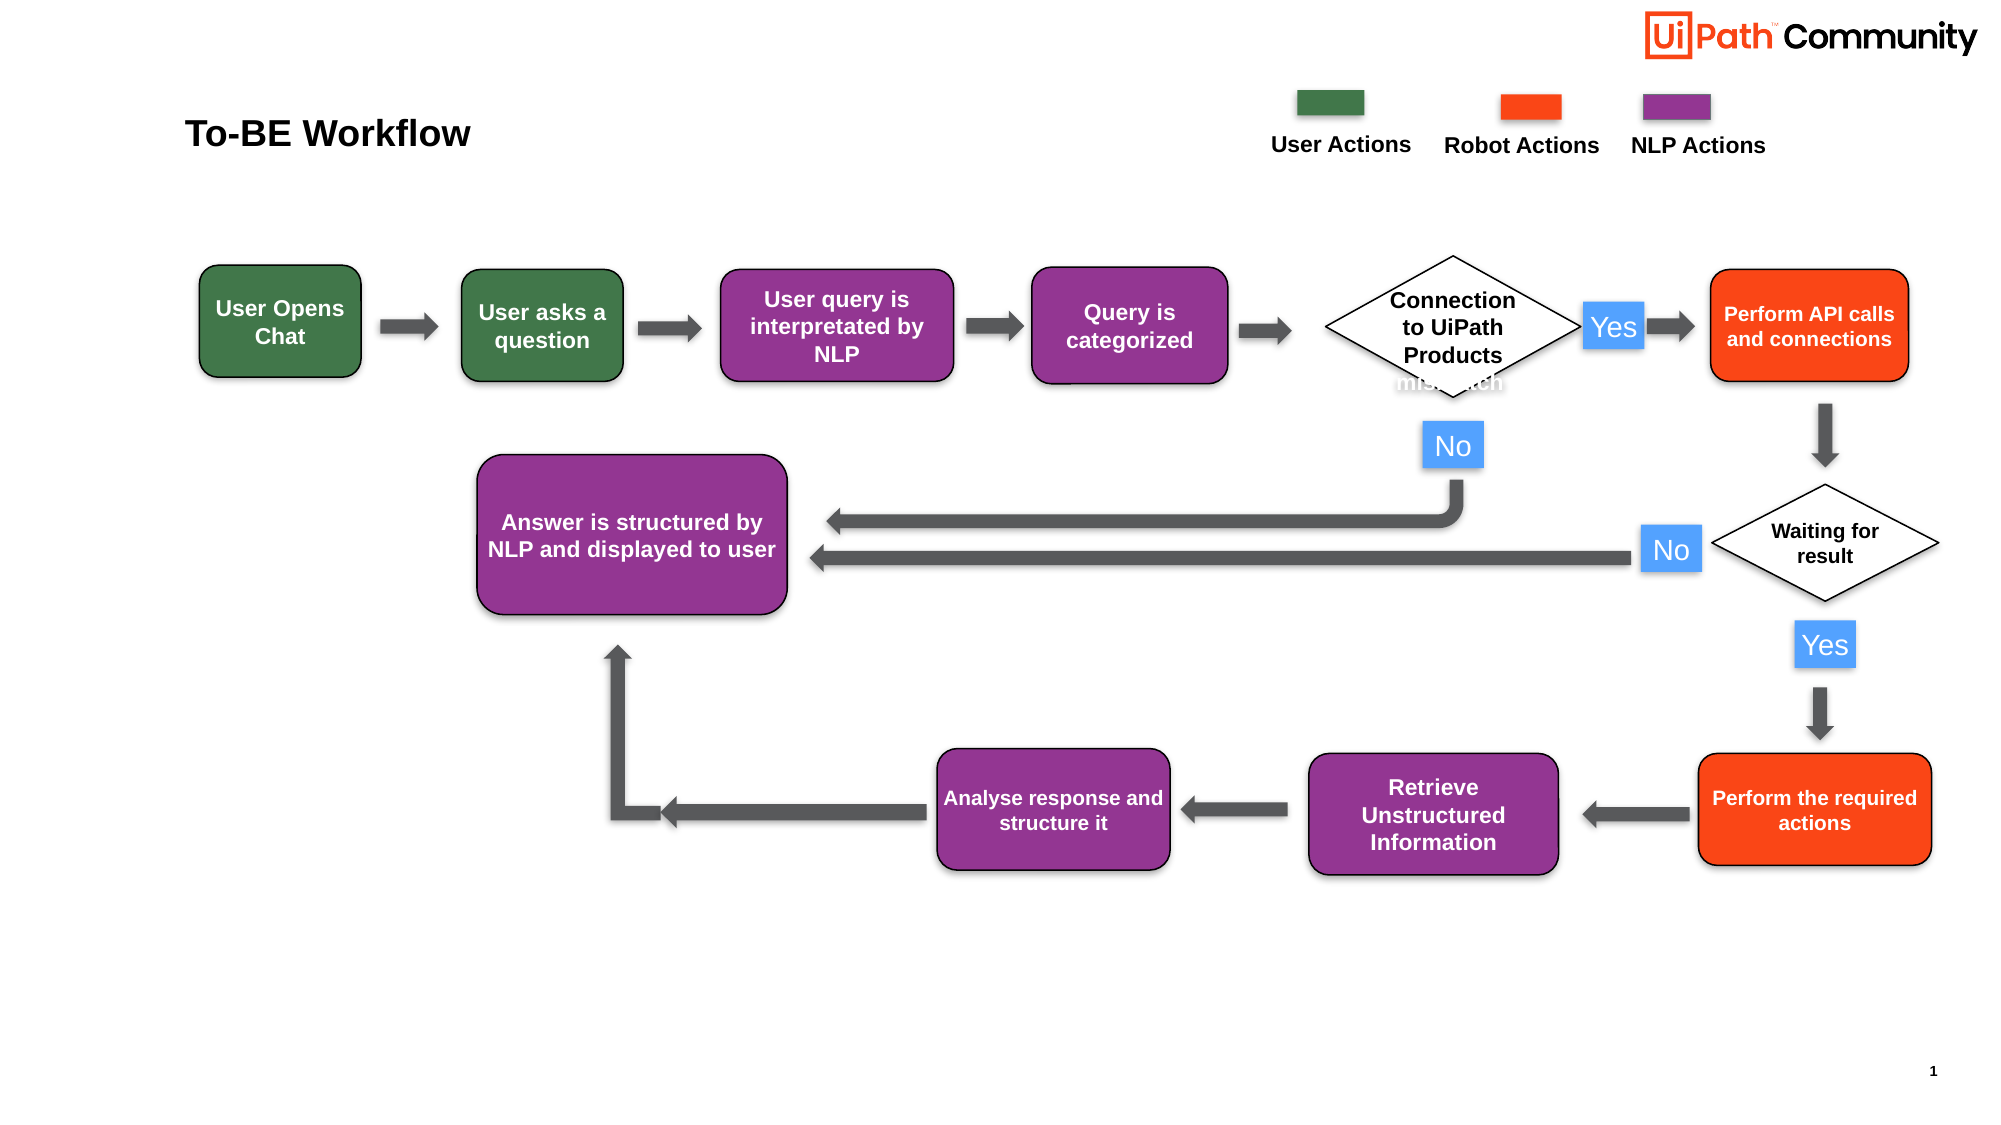

To-BE Workflow
User Actions
Robot Actions
NLP Actions
Is Connection to UiPath Products
mismatch
User Opens
Chat
Query is categorized
User asks a
question
Perform API calls and connections
User query is interpretated by NLP
Yes

No

Answer is structured by NLP and displayed to user

Waiting for result
No

Yes

Analyse response and structure it
Retrieve Unstructured Information
Perform the required actions